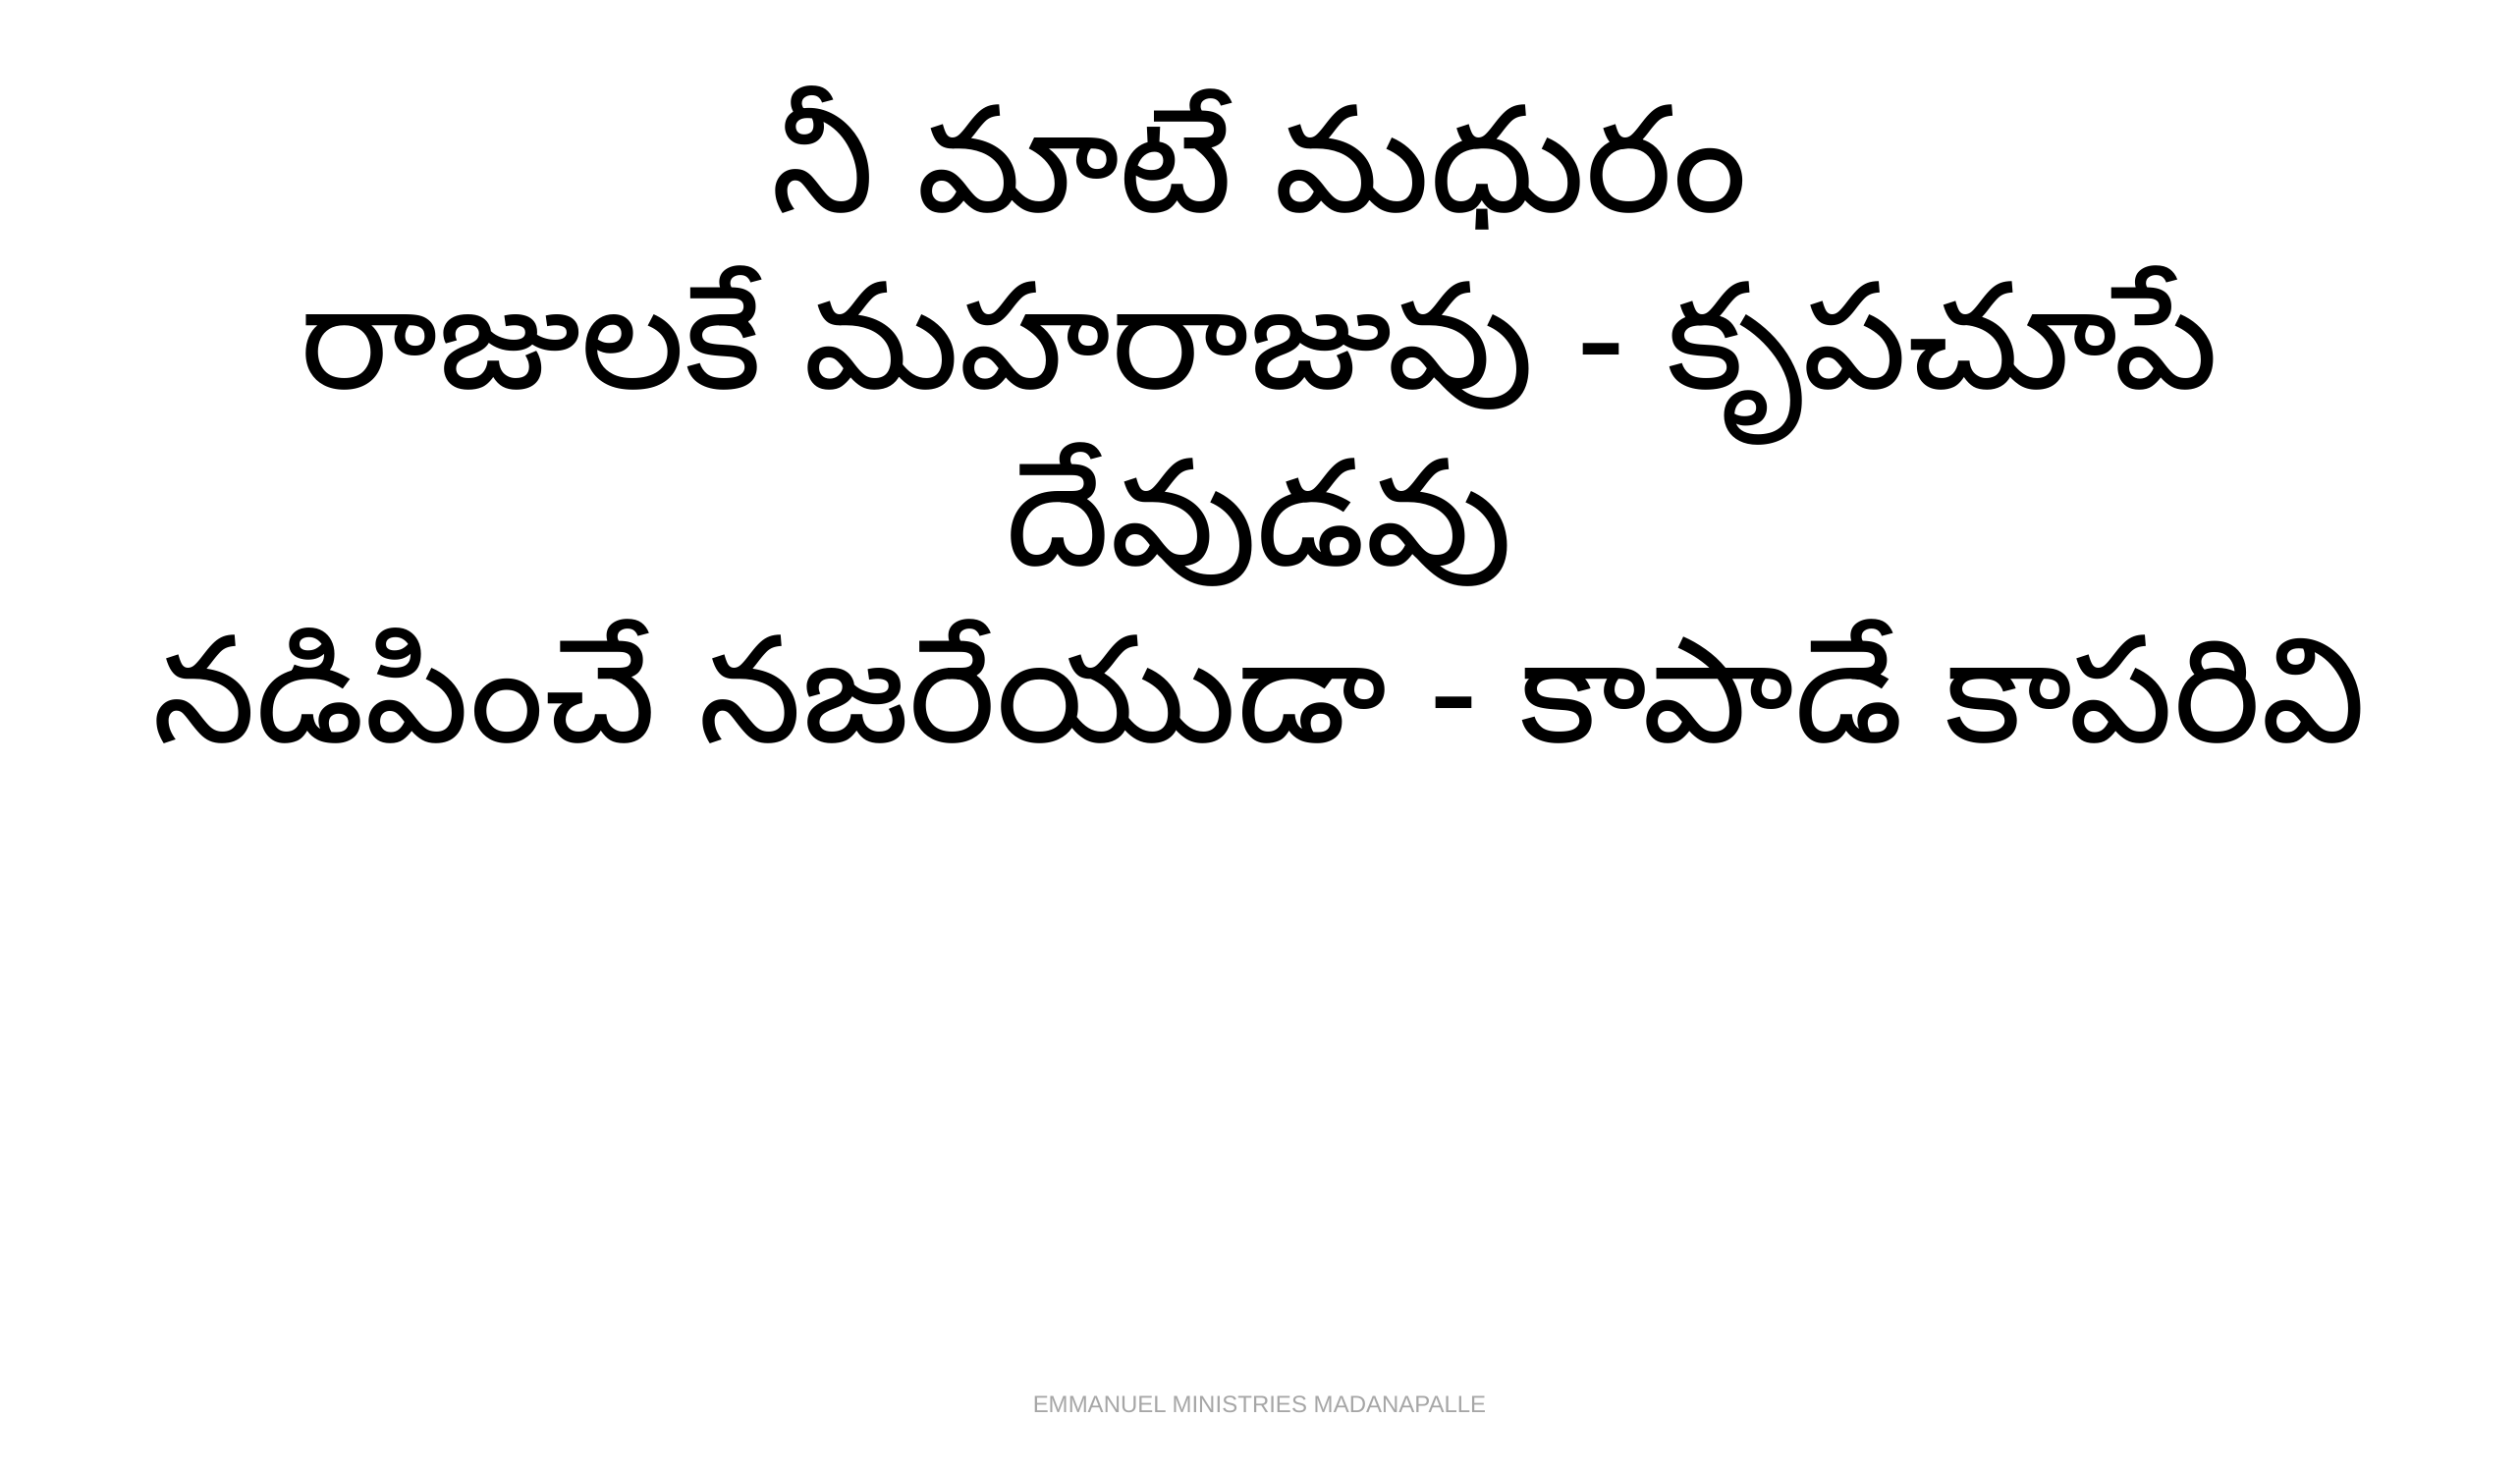

నీ మాటే మధురం
రాజులకే మహరాజువు - కృపచూపే దేవుడవు
నడిపించే నజరేయుడా - కాపాడే కాపరివి